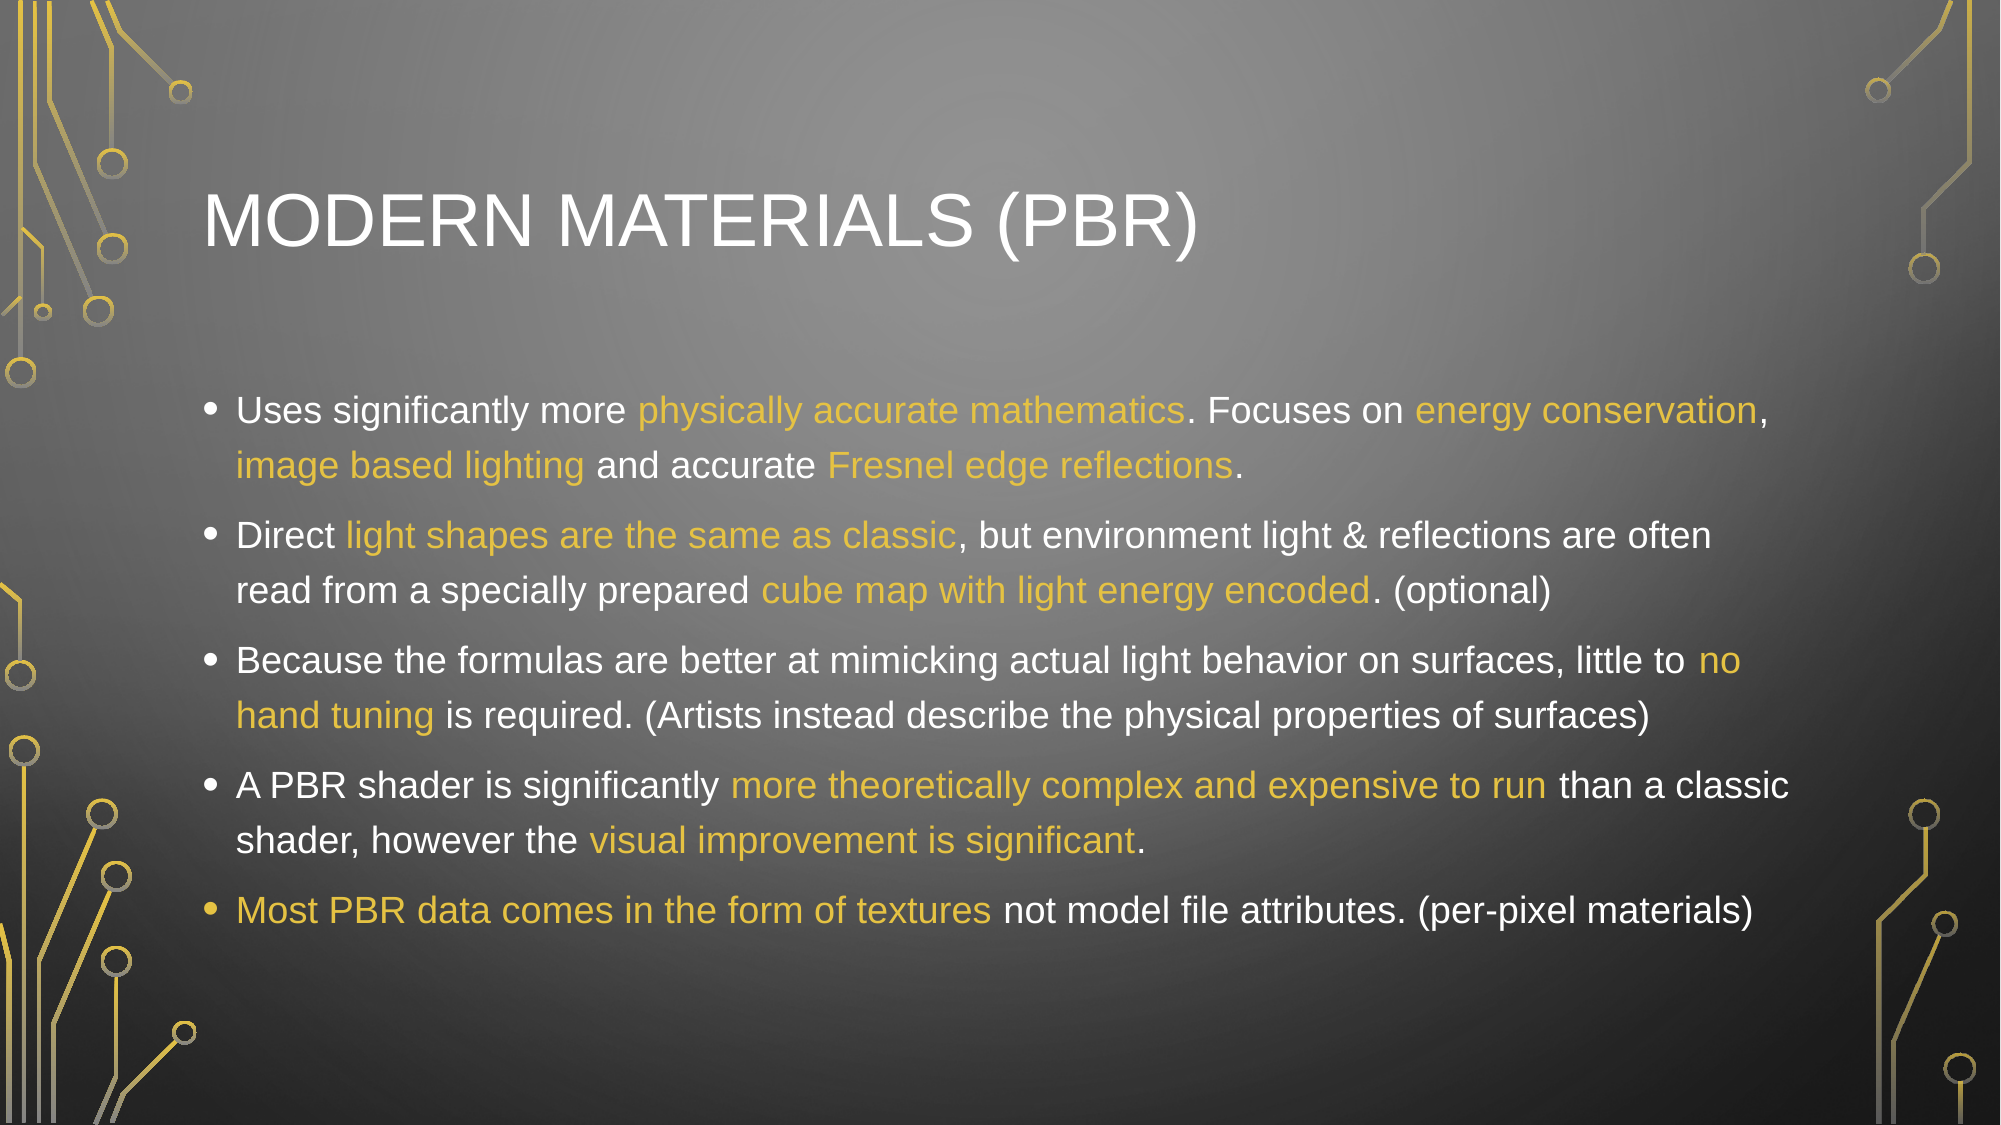

# MODERN MATERIALS (PBR)
Uses significantly more physically accurate mathematics. Focuses on energy conservation, image based lighting and accurate Fresnel edge reflections.
Direct light shapes are the same as classic, but environment light & reflections are often read from a specially prepared cube map with light energy encoded. (optional)
Because the formulas are better at mimicking actual light behavior on surfaces, little to no hand tuning is required. (Artists instead describe the physical properties of surfaces)
A PBR shader is significantly more theoretically complex and expensive to run than a classic shader, however the visual improvement is significant.
Most PBR data comes in the form of textures not model file attributes. (per-pixel materials)